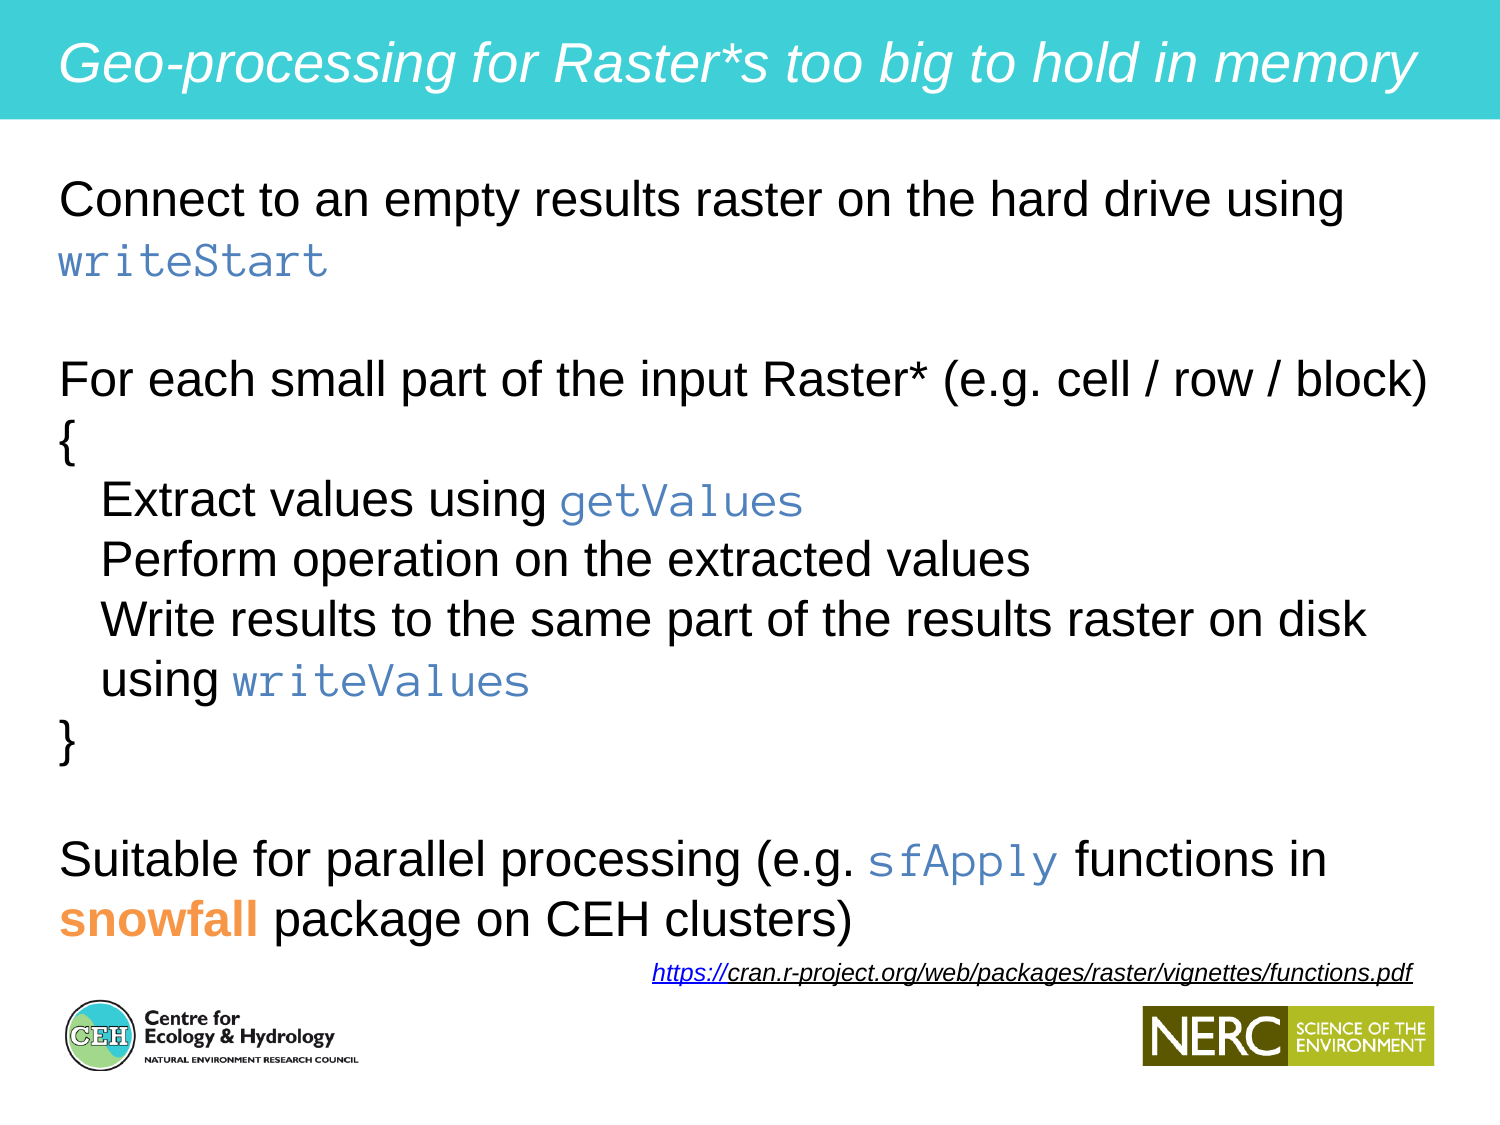

Geo-processing for Raster*s too big to hold in memory
Connect to an empty results raster on the hard drive using writeStart

For each small part of the input Raster* (e.g. cell / row / block){
Extract values using getValues
Perform operation on the extracted values
Write results to the same part of the results raster on disk using writeValues
}

Suitable for parallel processing (e.g. sfApply functions in snowfall package on CEH clusters)

https://cran.r-project.org/web/packages/raster/vignettes/functions.pdf